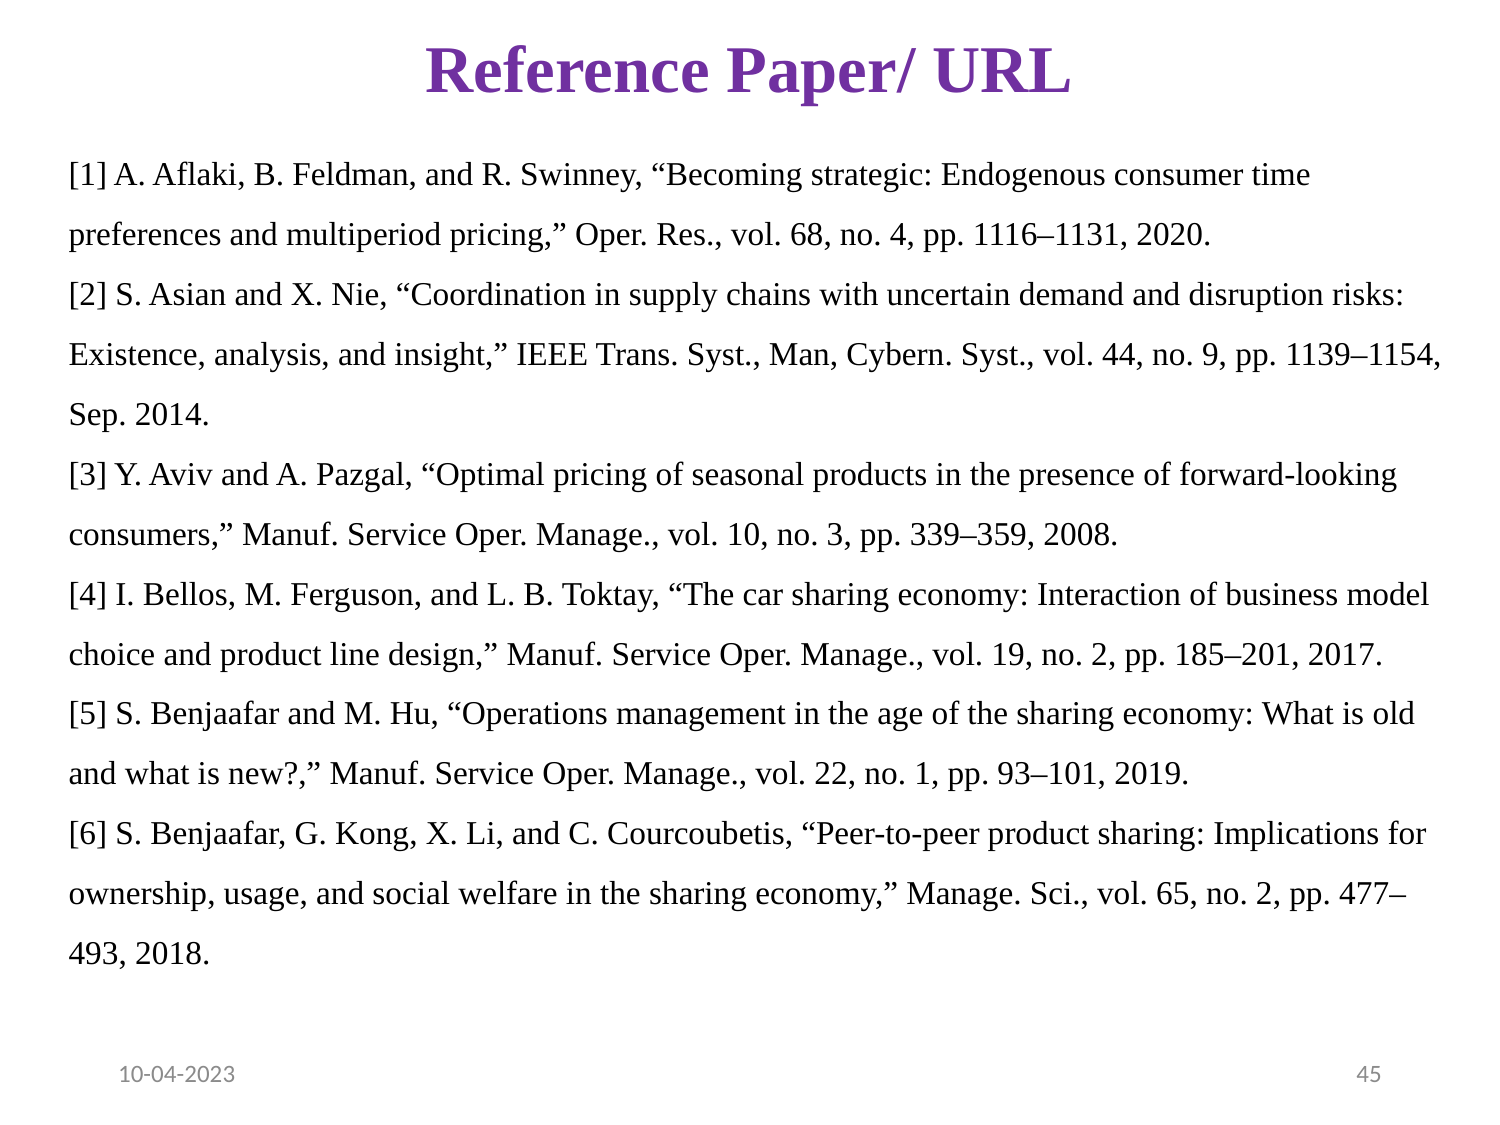

# Reference Paper/ URL
[1] A. Aflaki, B. Feldman, and R. Swinney, “Becoming strategic: Endogenous consumer time preferences and multiperiod pricing,” Oper. Res., vol. 68, no. 4, pp. 1116–1131, 2020.
[2] S. Asian and X. Nie, “Coordination in supply chains with uncertain demand and disruption risks: Existence, analysis, and insight,” IEEE Trans. Syst., Man, Cybern. Syst., vol. 44, no. 9, pp. 1139–1154, Sep. 2014.
[3] Y. Aviv and A. Pazgal, “Optimal pricing of seasonal products in the presence of forward-looking consumers,” Manuf. Service Oper. Manage., vol. 10, no. 3, pp. 339–359, 2008.
[4] I. Bellos, M. Ferguson, and L. B. Toktay, “The car sharing economy: Interaction of business model choice and product line design,” Manuf. Service Oper. Manage., vol. 19, no. 2, pp. 185–201, 2017.
[5] S. Benjaafar and M. Hu, “Operations management in the age of the sharing economy: What is old and what is new?,” Manuf. Service Oper. Manage., vol. 22, no. 1, pp. 93–101, 2019.
[6] S. Benjaafar, G. Kong, X. Li, and C. Courcoubetis, “Peer-to-peer product sharing: Implications for ownership, usage, and social welfare in the sharing economy,” Manage. Sci., vol. 65, no. 2, pp. 477–493, 2018.

10-04-2023
45